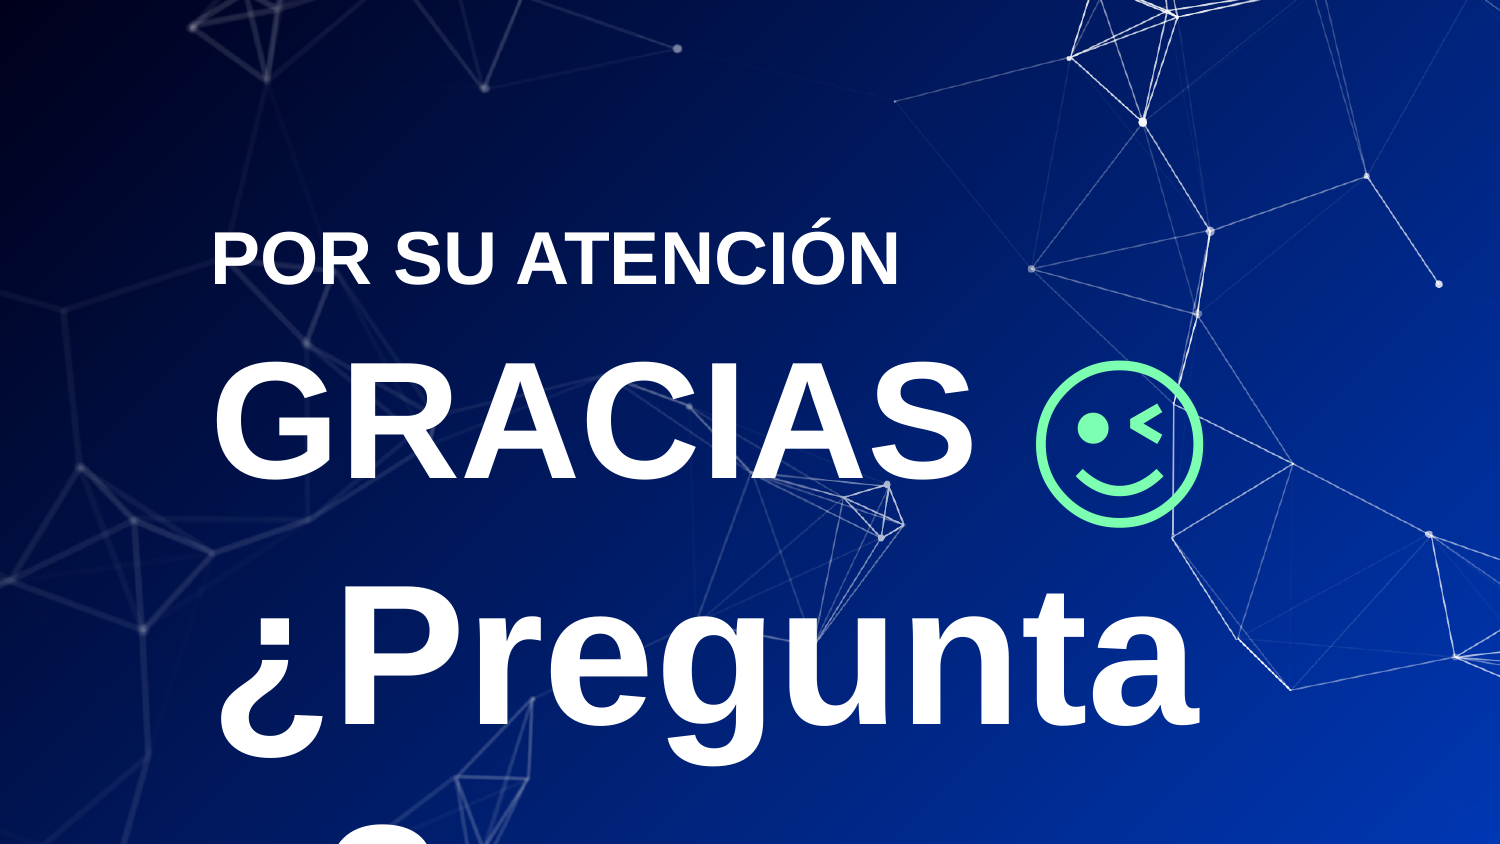

POR SU ATENCIÓN
GRACIAS
¿Preguntas?
😉
24